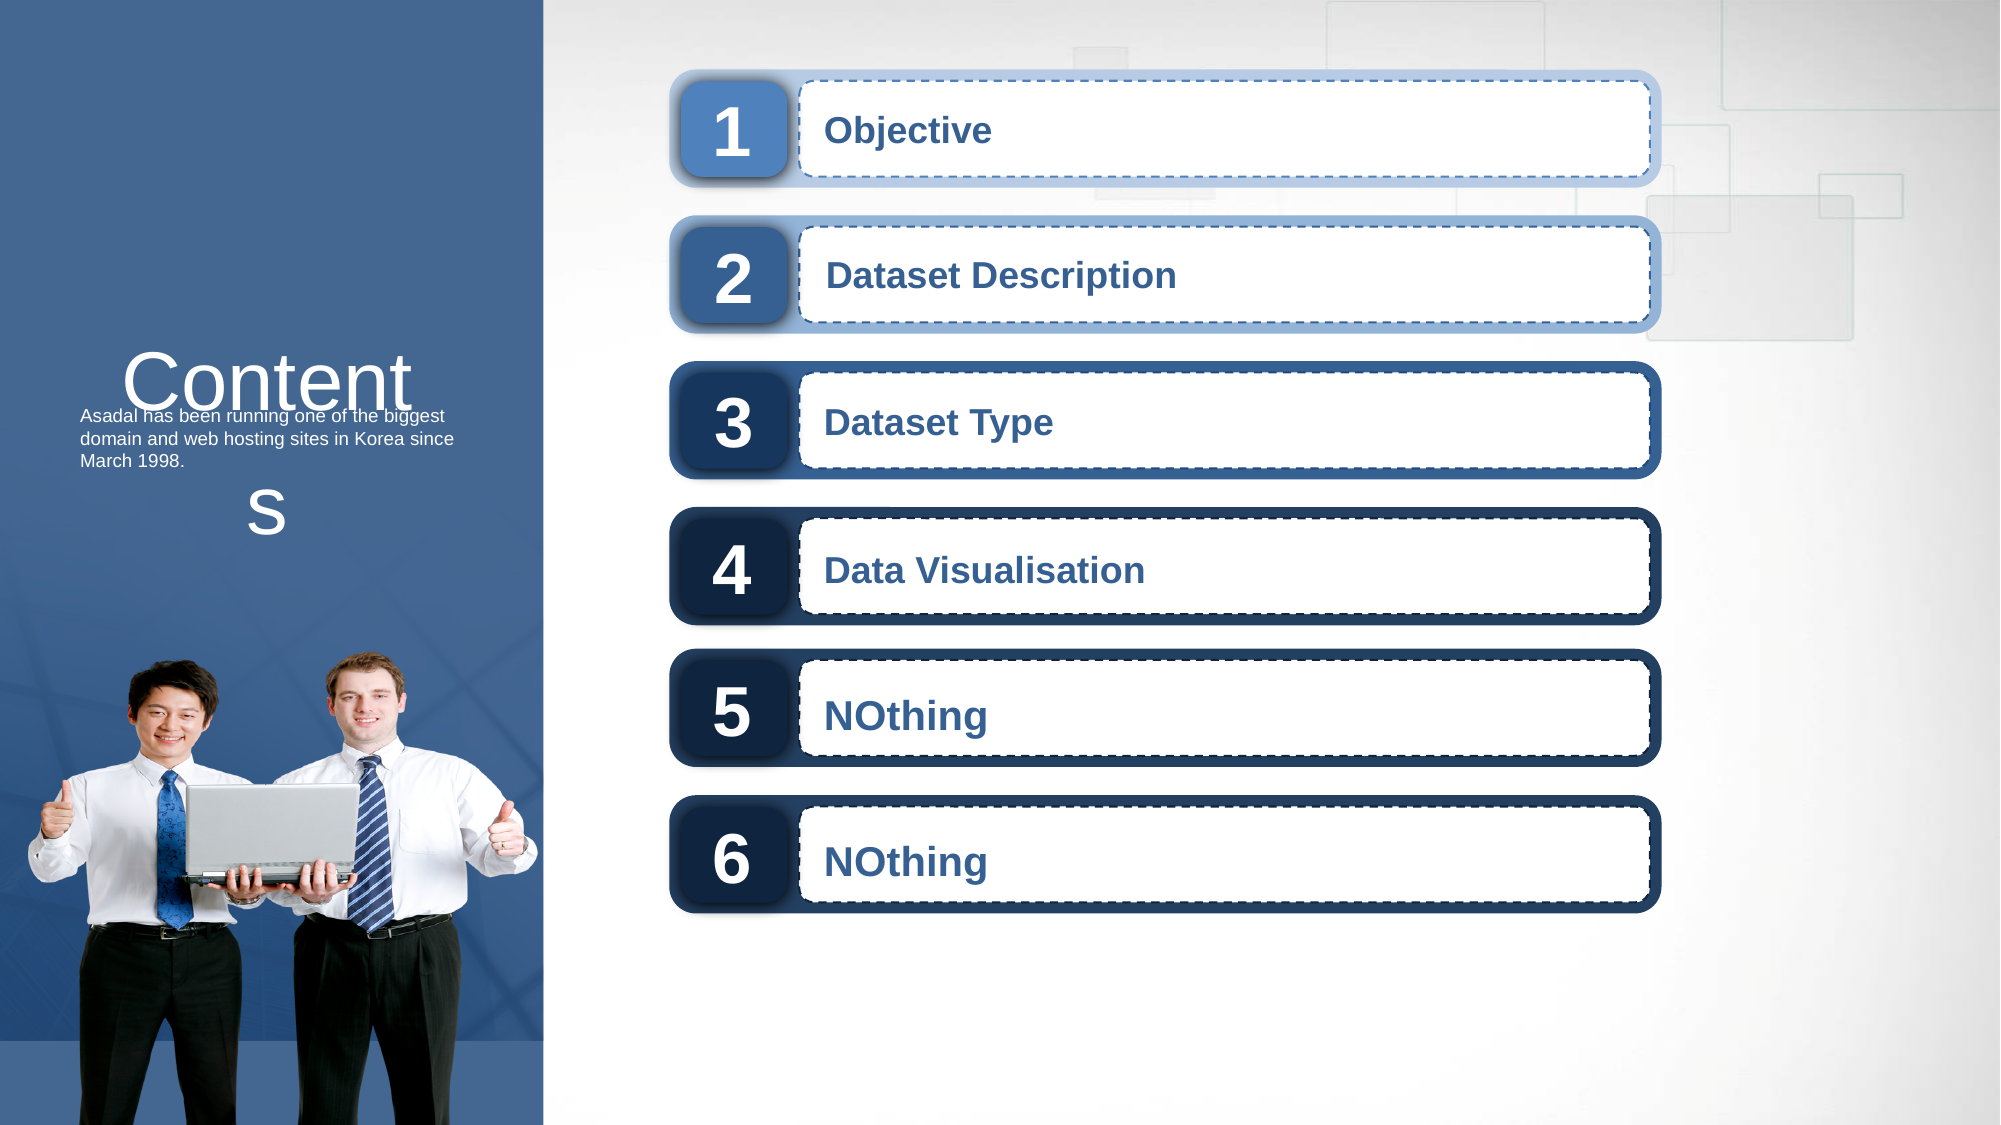

1

Objective

2

Dataset Description

3

Dataset Type

4

Data Visualisation

5

NOthing

6

NOthing